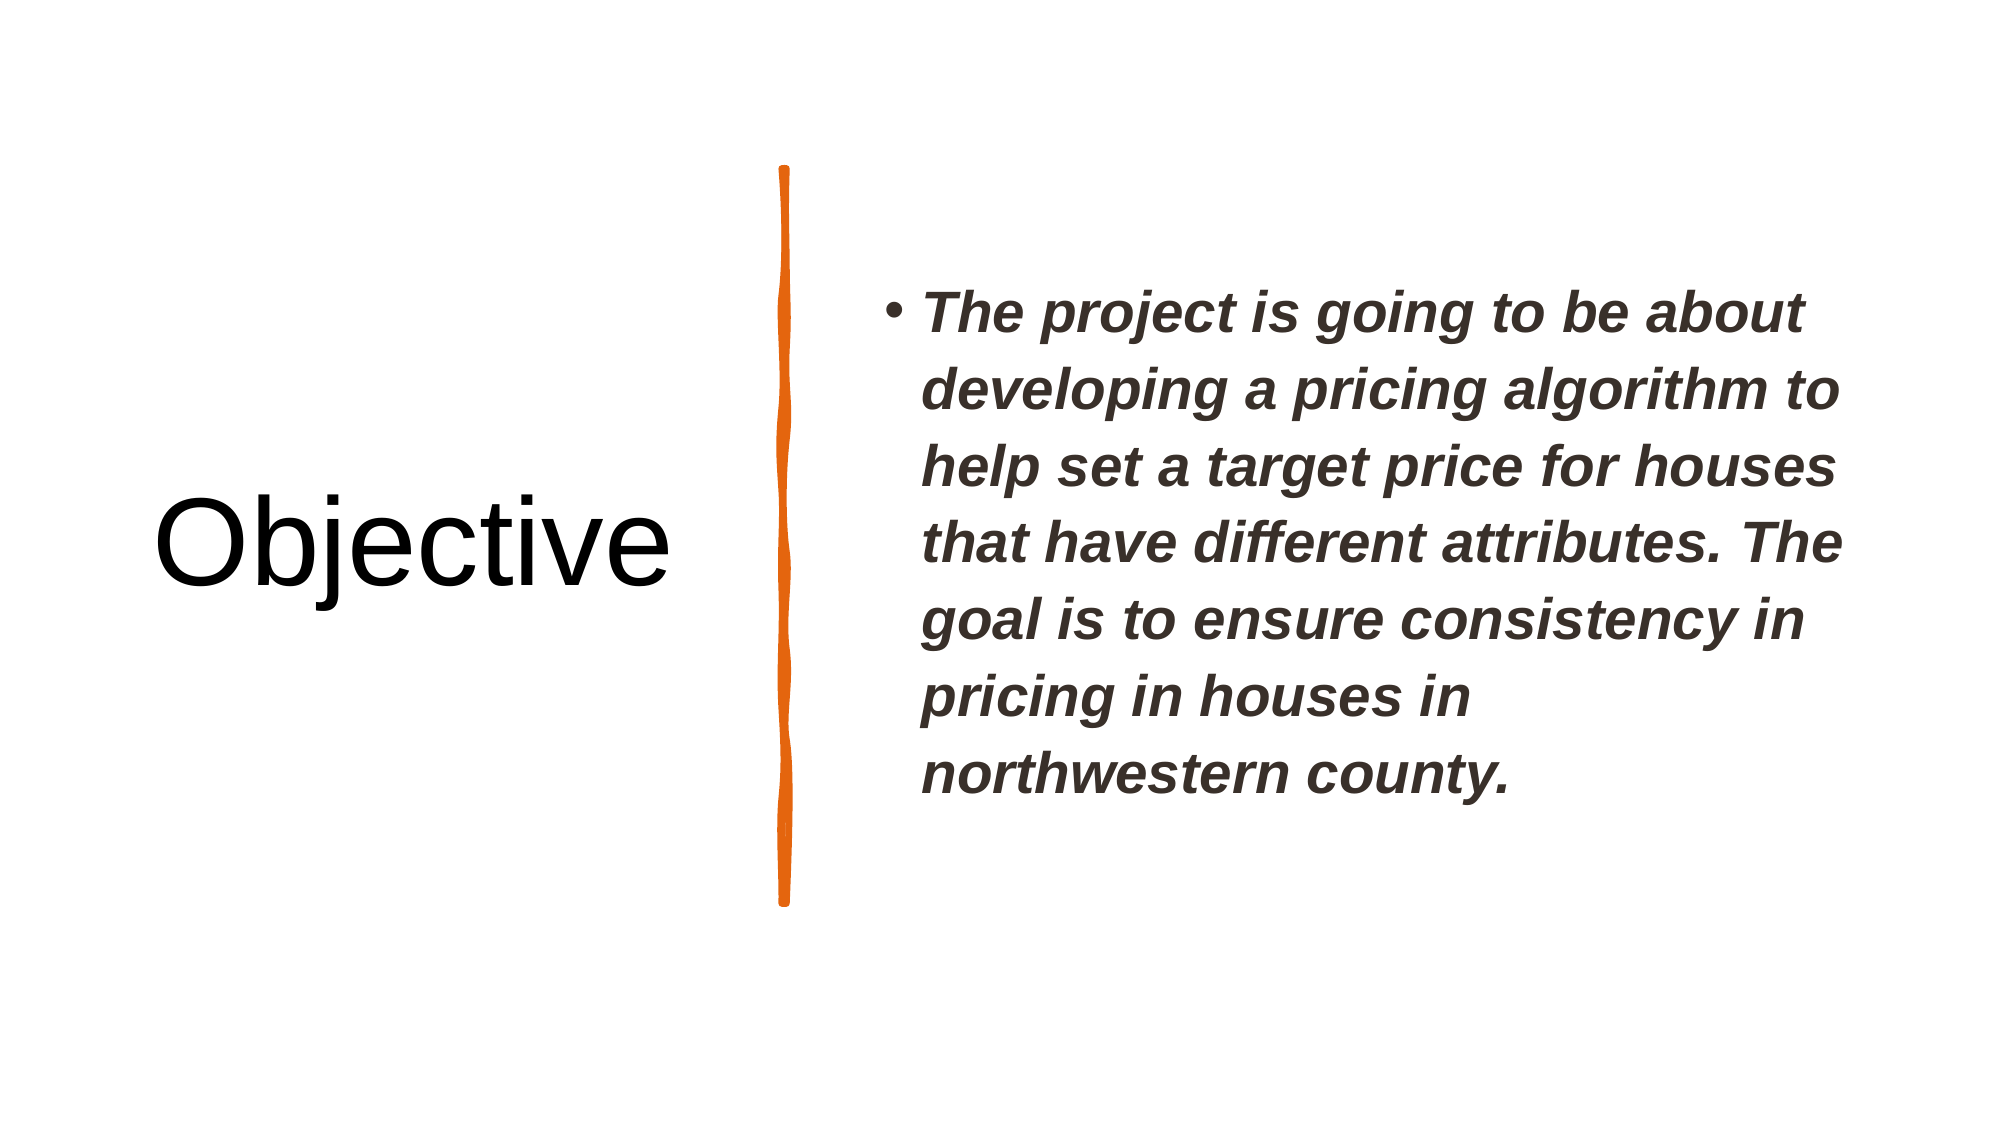

# Objective
The project is going to be about developing a pricing algorithm to help set a target price for houses that have different attributes. The goal is to ensure consistency in pricing in houses in northwestern county.